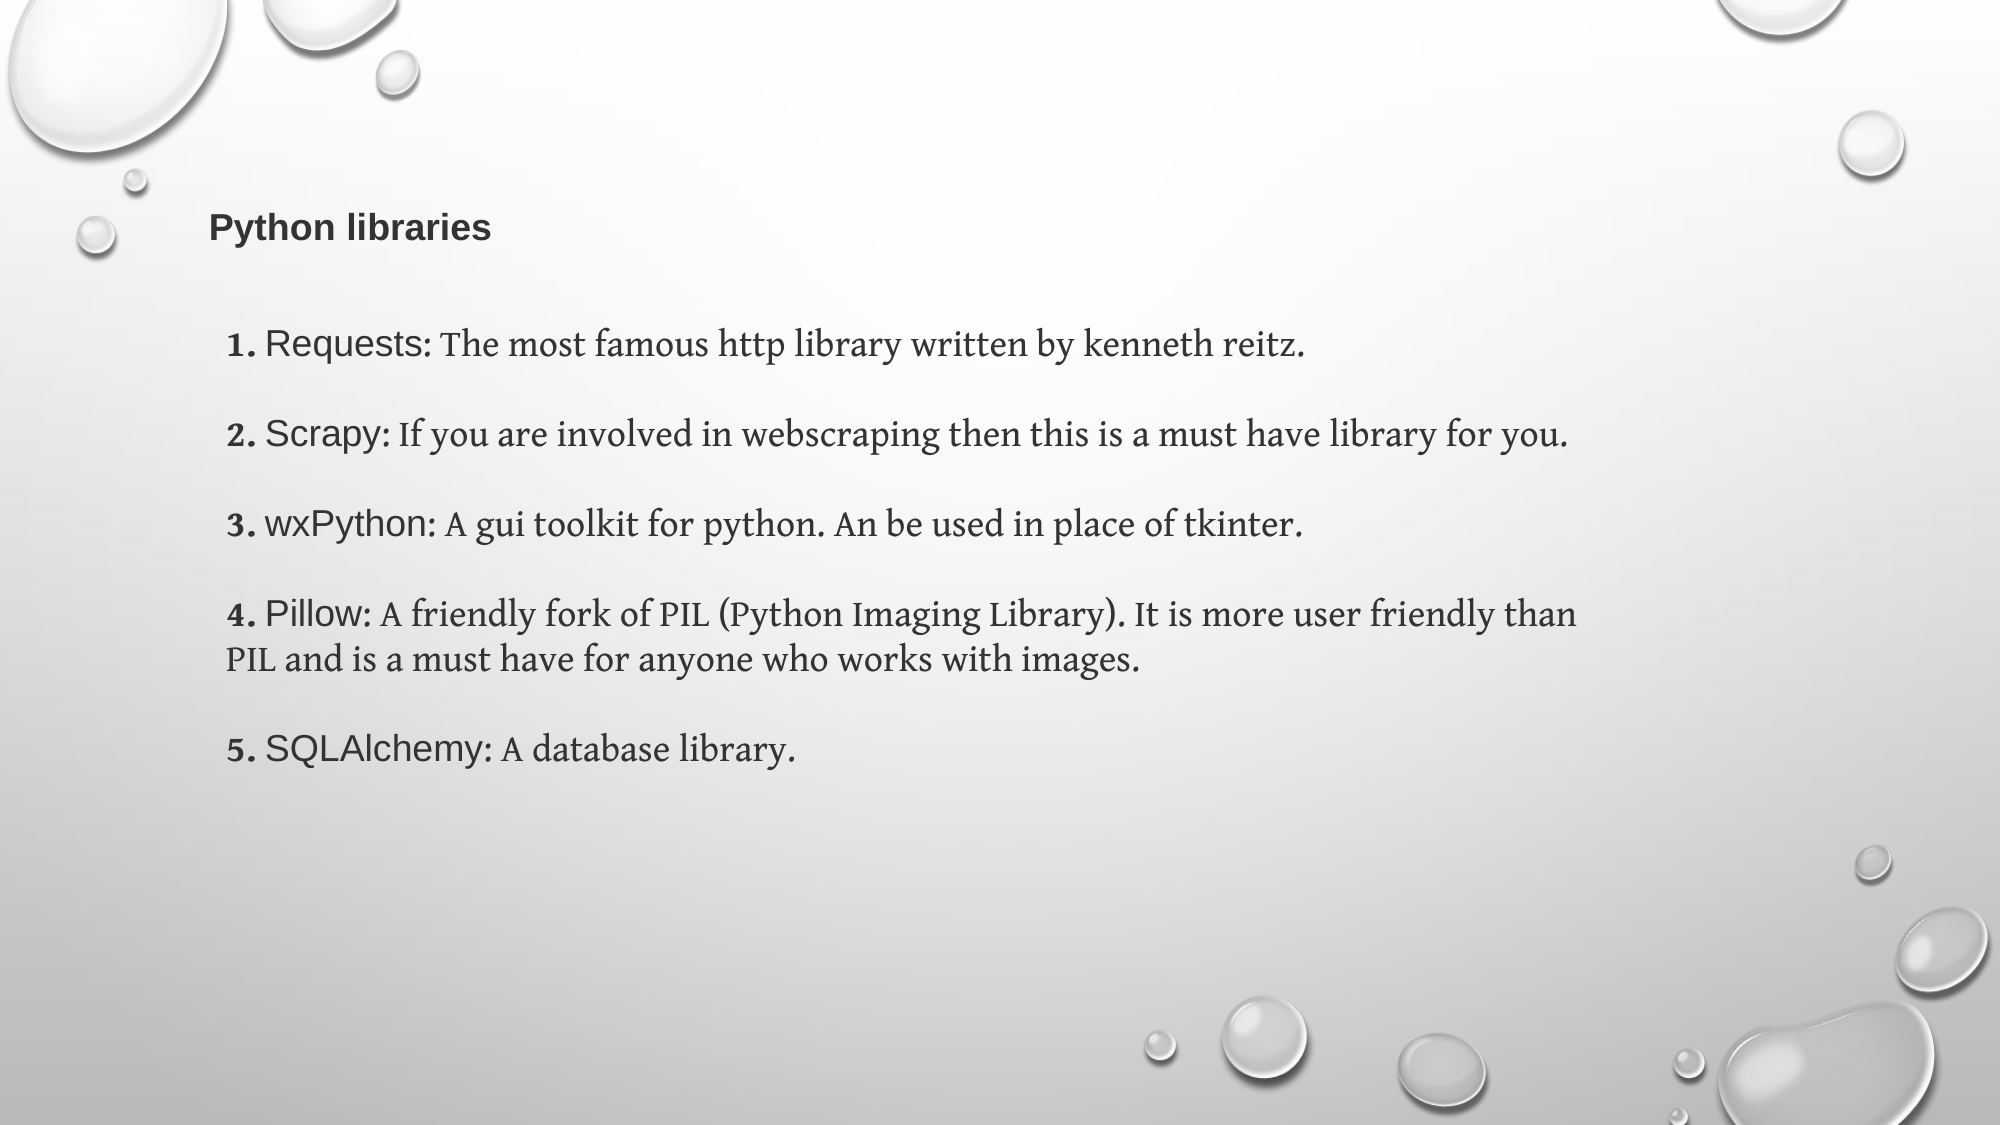

Python libraries
1. Requests: The most famous http library written by kenneth reitz.

2. Scrapy: If you are involved in webscraping then this is a must have library for you.

3. wxPython: A gui toolkit for python. An be used in place of tkinter.

4. Pillow: A friendly fork of PIL (Python Imaging Library). It is more user friendly than PIL and is a must have for anyone who works with images.

5. SQLAlchemy: A database library.